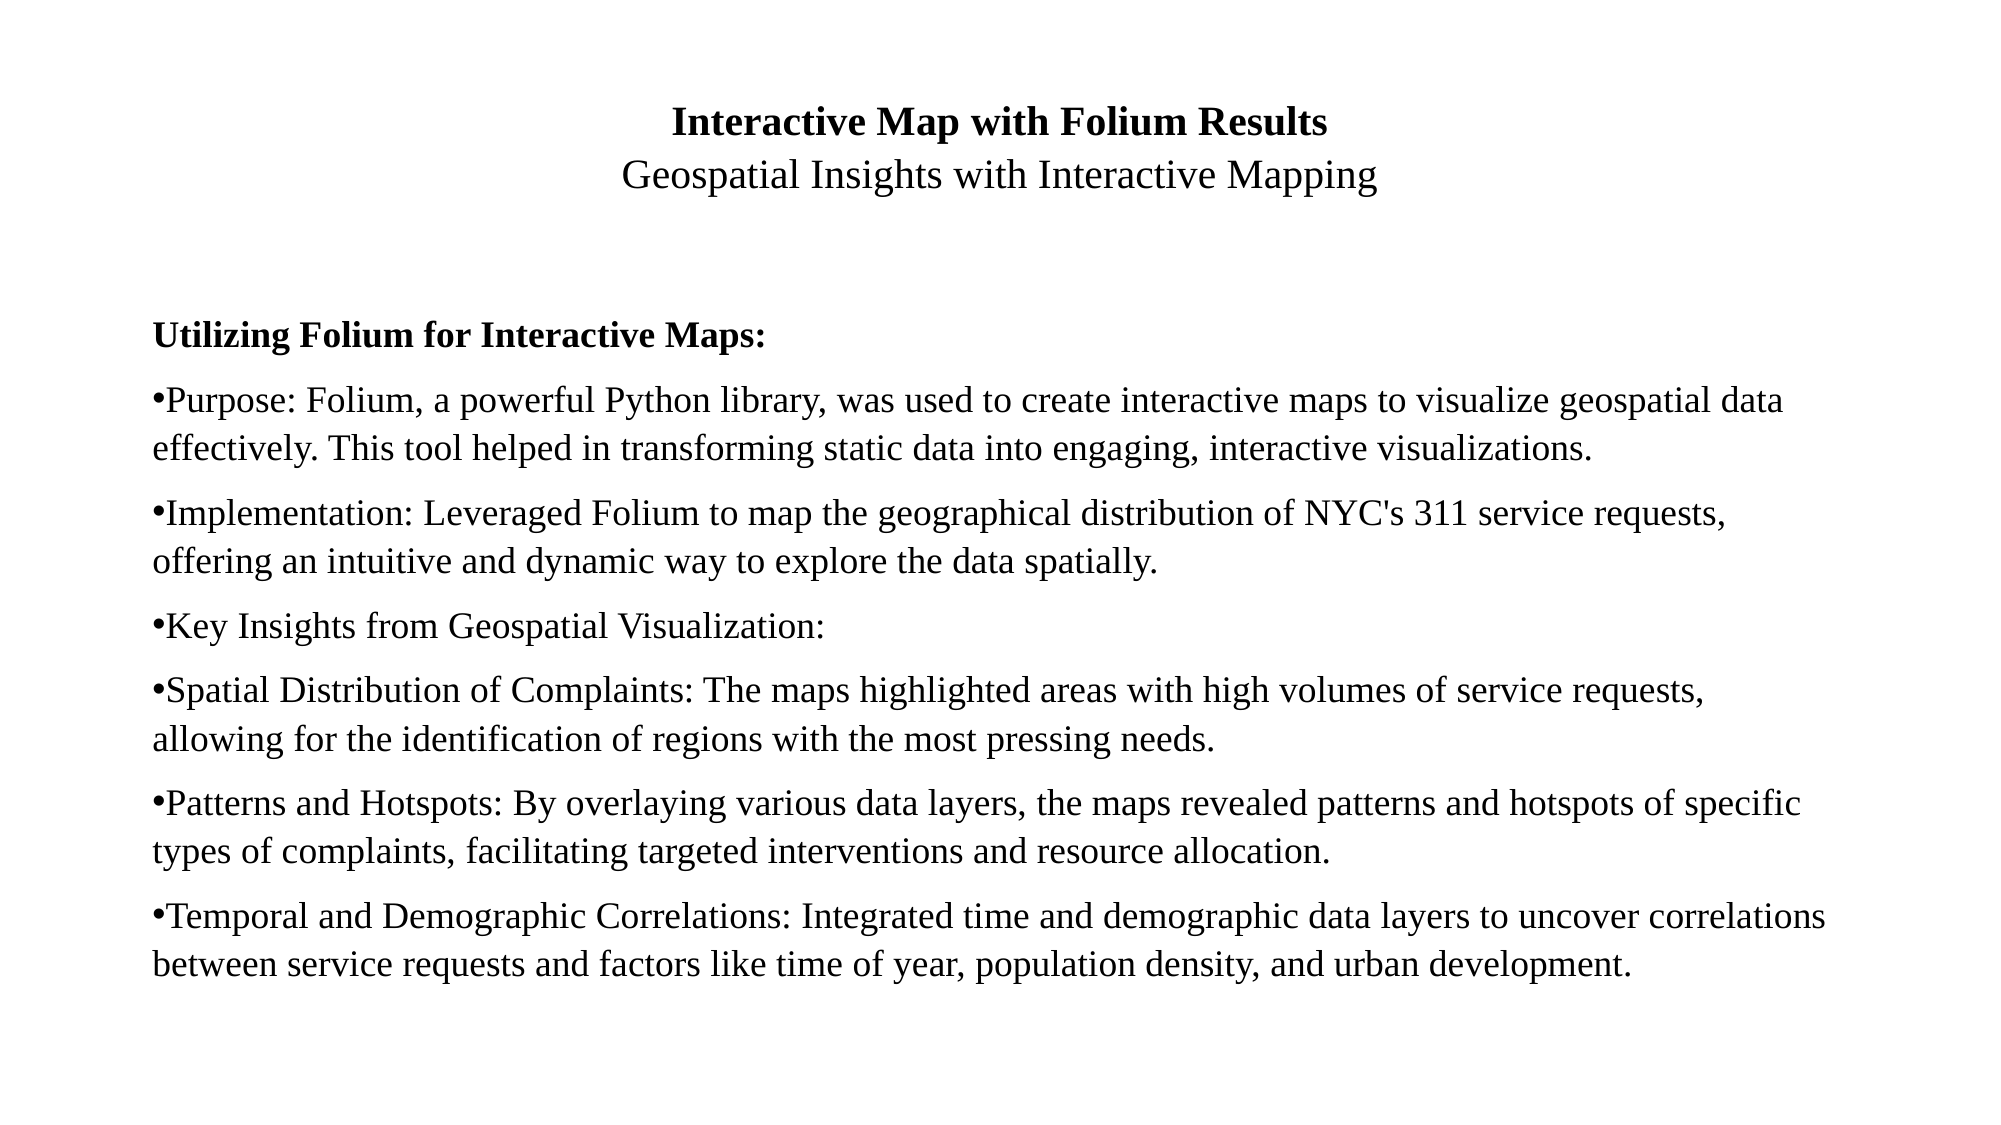

# Interactive Map with Folium Results Geospatial Insights with Interactive Mapping
Utilizing Folium for Interactive Maps:
Purpose: Folium, a powerful Python library, was used to create interactive maps to visualize geospatial data effectively. This tool helped in transforming static data into engaging, interactive visualizations.
Implementation: Leveraged Folium to map the geographical distribution of NYC's 311 service requests, offering an intuitive and dynamic way to explore the data spatially.
Key Insights from Geospatial Visualization:
Spatial Distribution of Complaints: The maps highlighted areas with high volumes of service requests, allowing for the identification of regions with the most pressing needs.
Patterns and Hotspots: By overlaying various data layers, the maps revealed patterns and hotspots of specific types of complaints, facilitating targeted interventions and resource allocation.
Temporal and Demographic Correlations: Integrated time and demographic data layers to uncover correlations between service requests and factors like time of year, population density, and urban development.